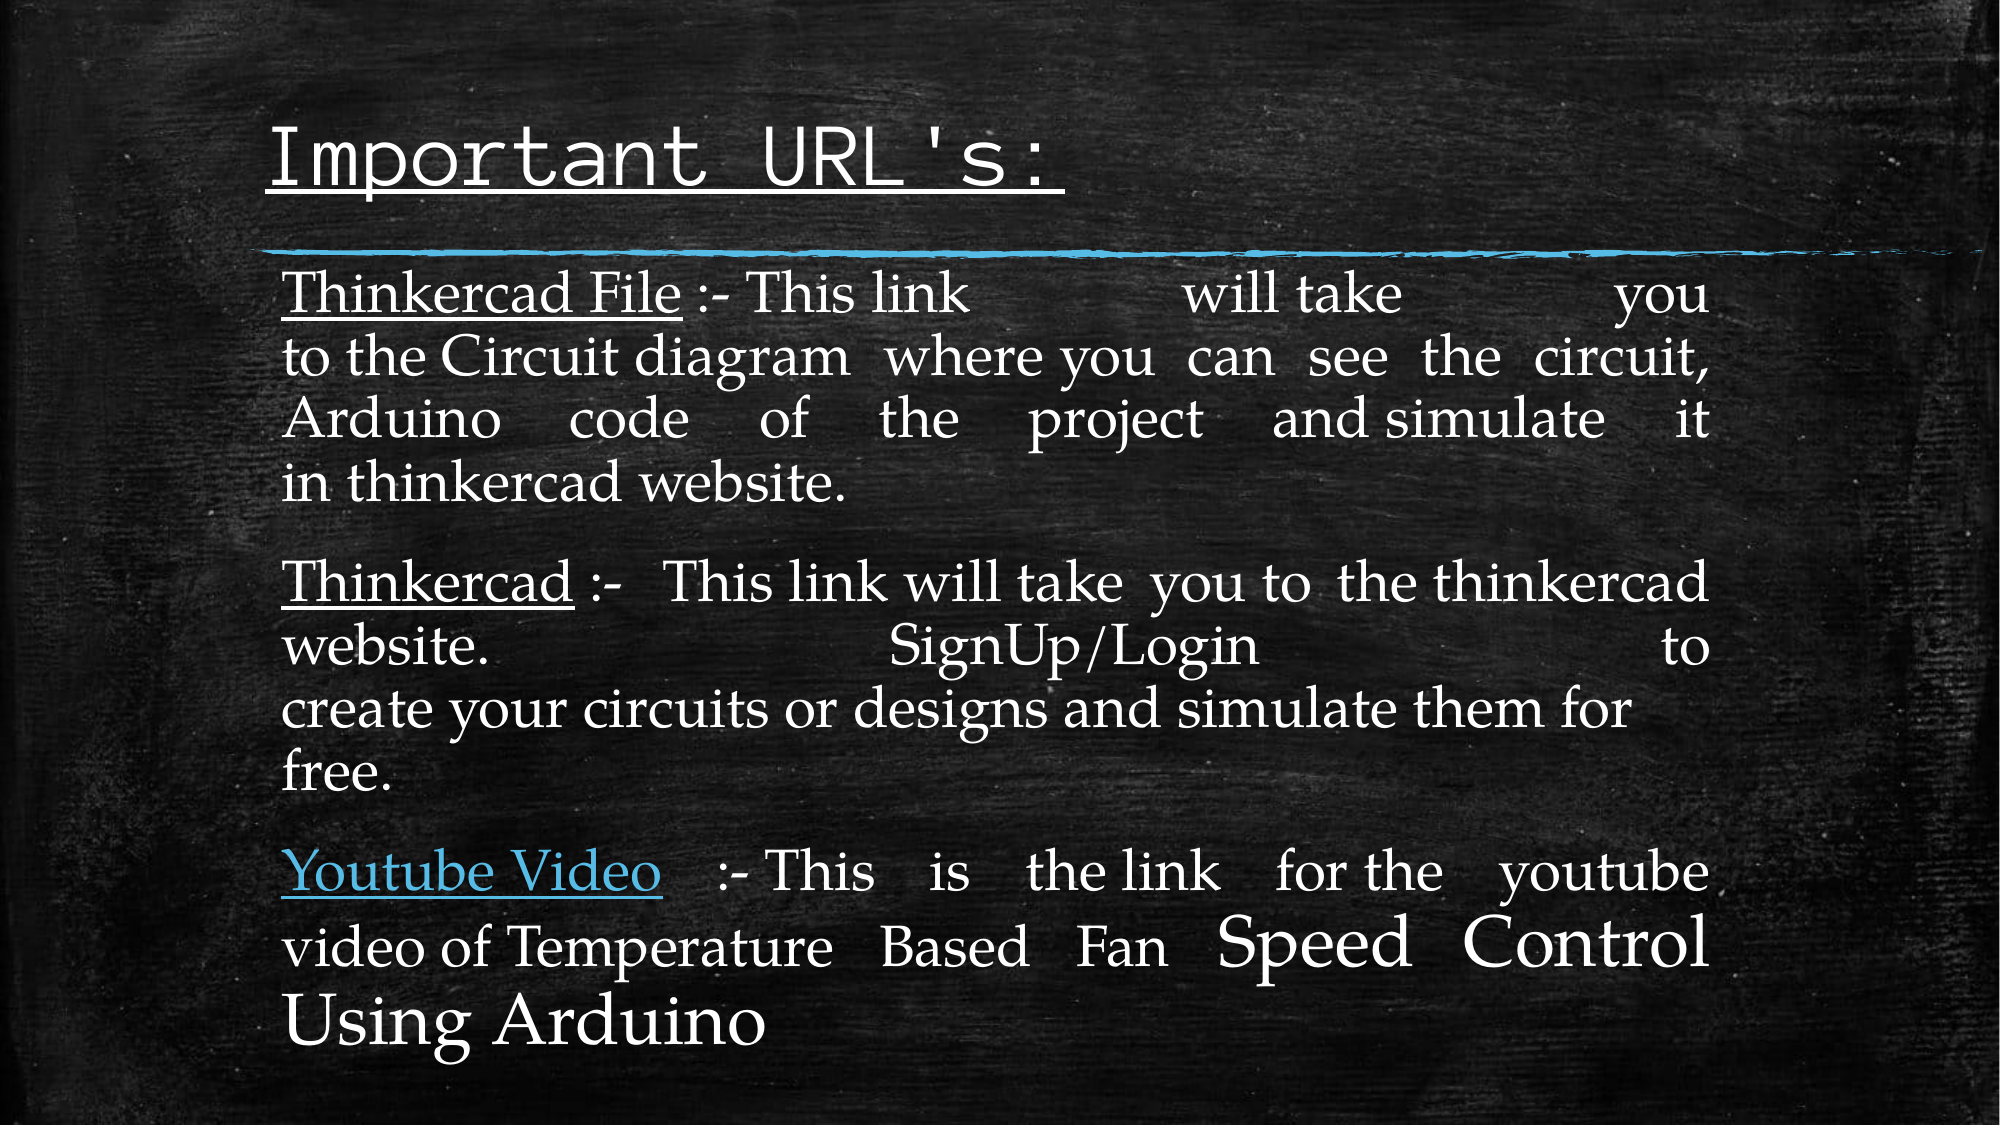

# Important URL's:
Thinkercad File :- This link will take you to the Circuit diagram where you can see the circuit, Arduino code of the project and simulate it in thinkercad website.
Thinkercad :-  This link will take you to the thinkercad website. SignUp/Login to create your circuits or designs and simulate them for  free.
Youtube Video :- This is the link for the youtube video of Temperature Based Fan Speed Control Using Arduino